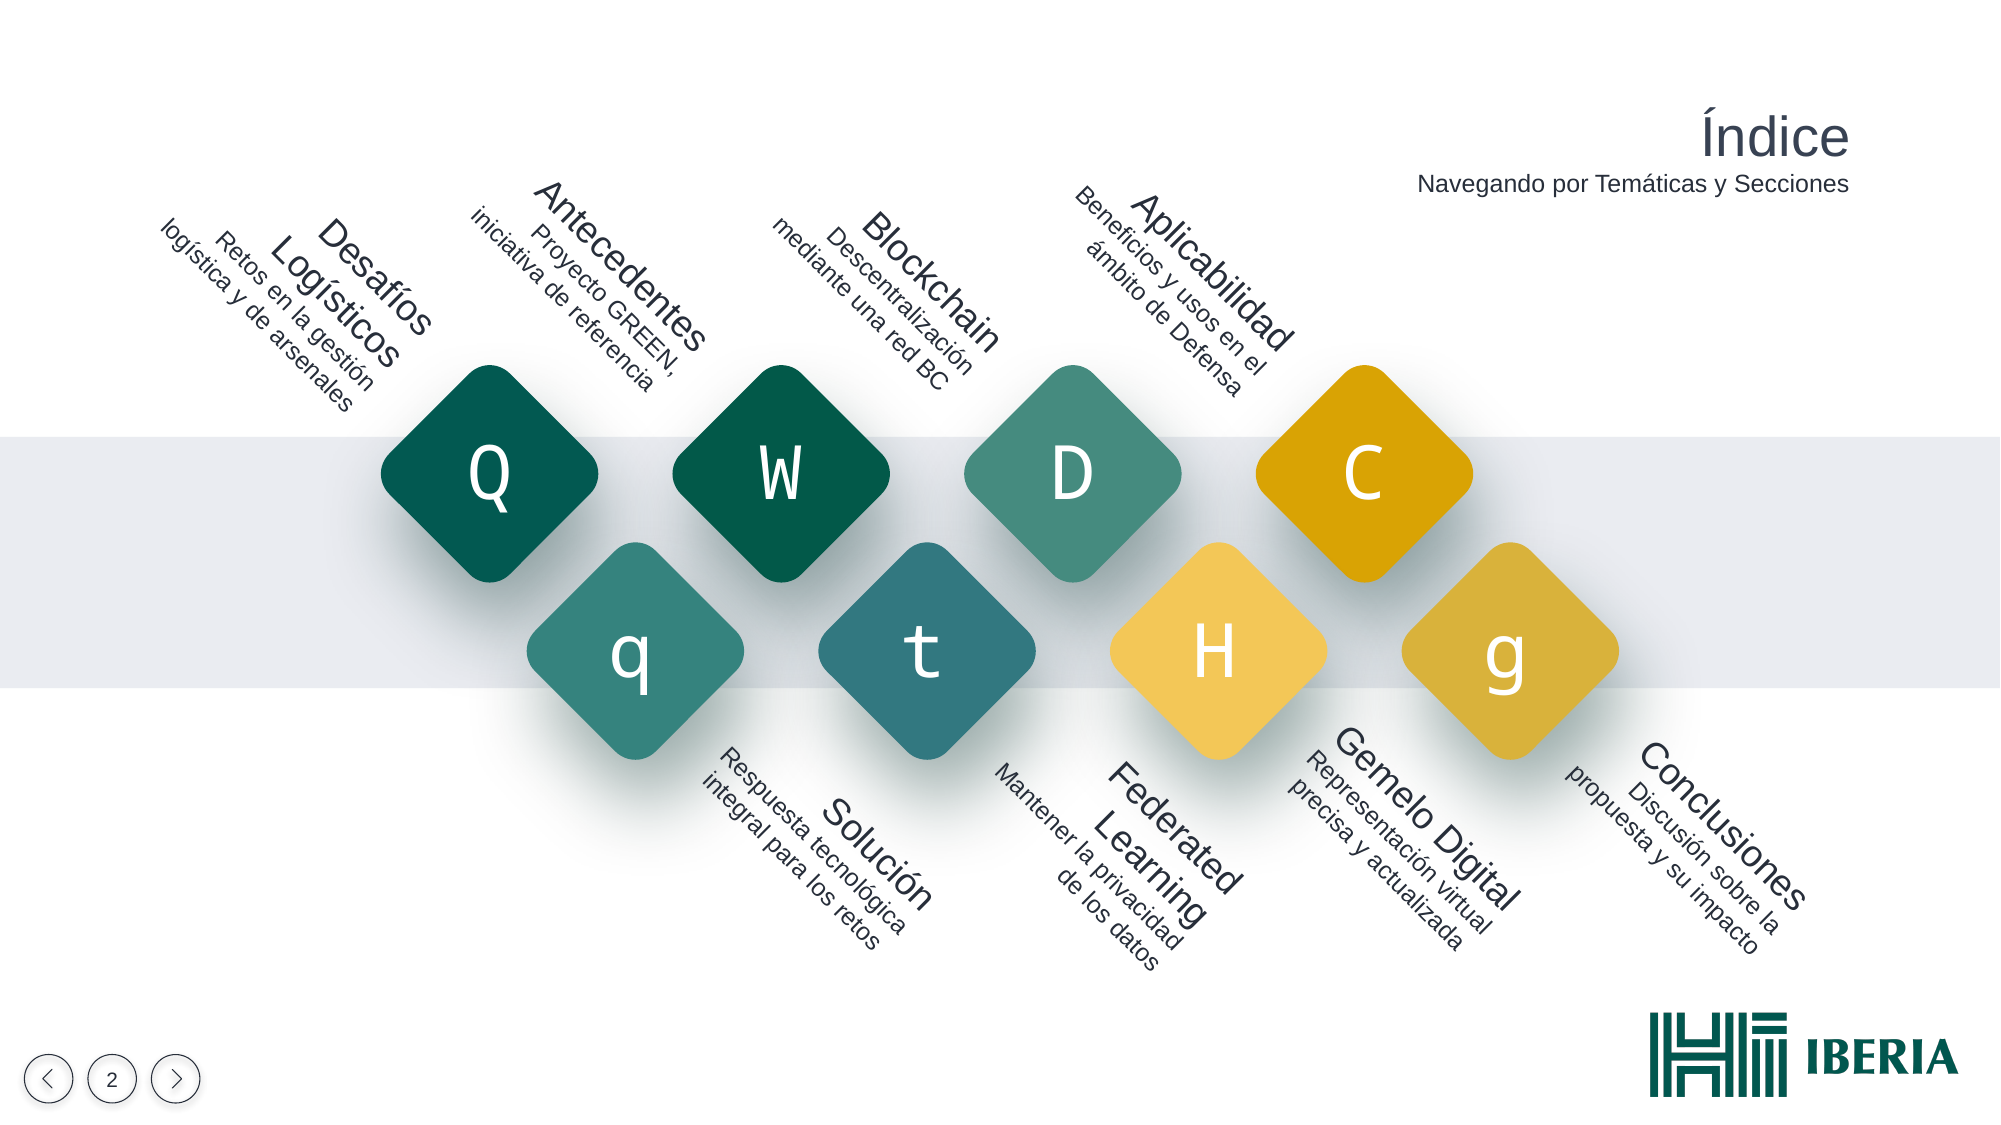

Índice
Navegando por Temáticas y Secciones
Desafíos Logísticos
Retos en la gestión logística y de arsenales
Antecedentes
Proyecto GREEN, iniciativa de referencia
Aplicabilidad
Beneficios y usos en el ámbito de Defensa
Blockchain
Descentralización mediante una red BC

Q

W

D

C

H

g

q

t
Federated Learning
Mantener la privacidad de los datos
Solución
Respuesta tecnológica integral para los retos
Conclusiones
Discusión sobre la propuesta y su impacto
Gemelo Digital
Representación virtual precisa y actualizada